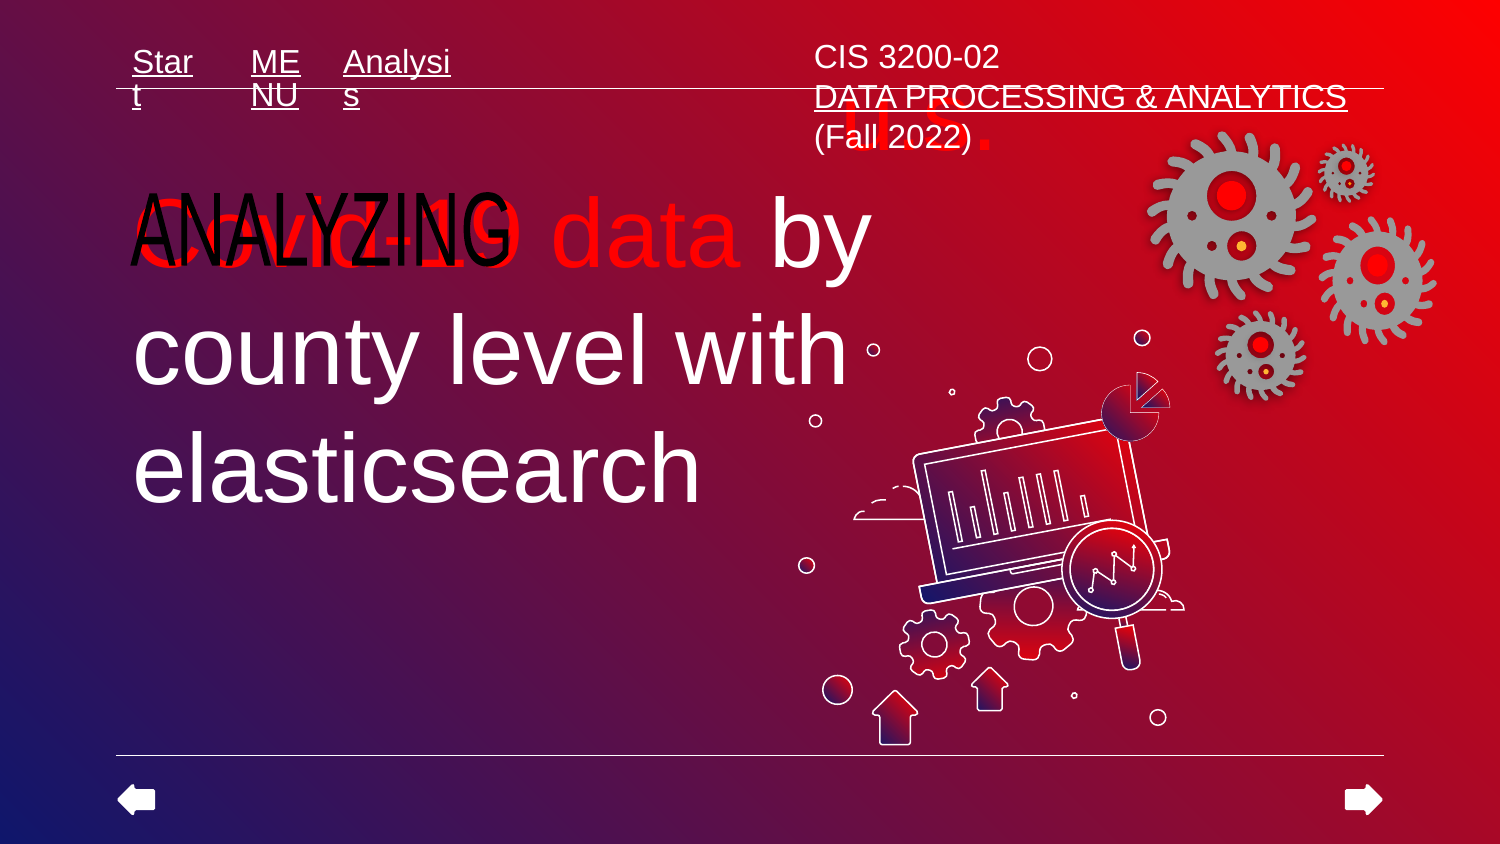

CIS 3200-02 DATA PROCESSING & ANALYTICS (Fall 2022)

Start
MENU
Analysis

# u.s. Covid-19 data by county level with elasticsearch
ANALYZING